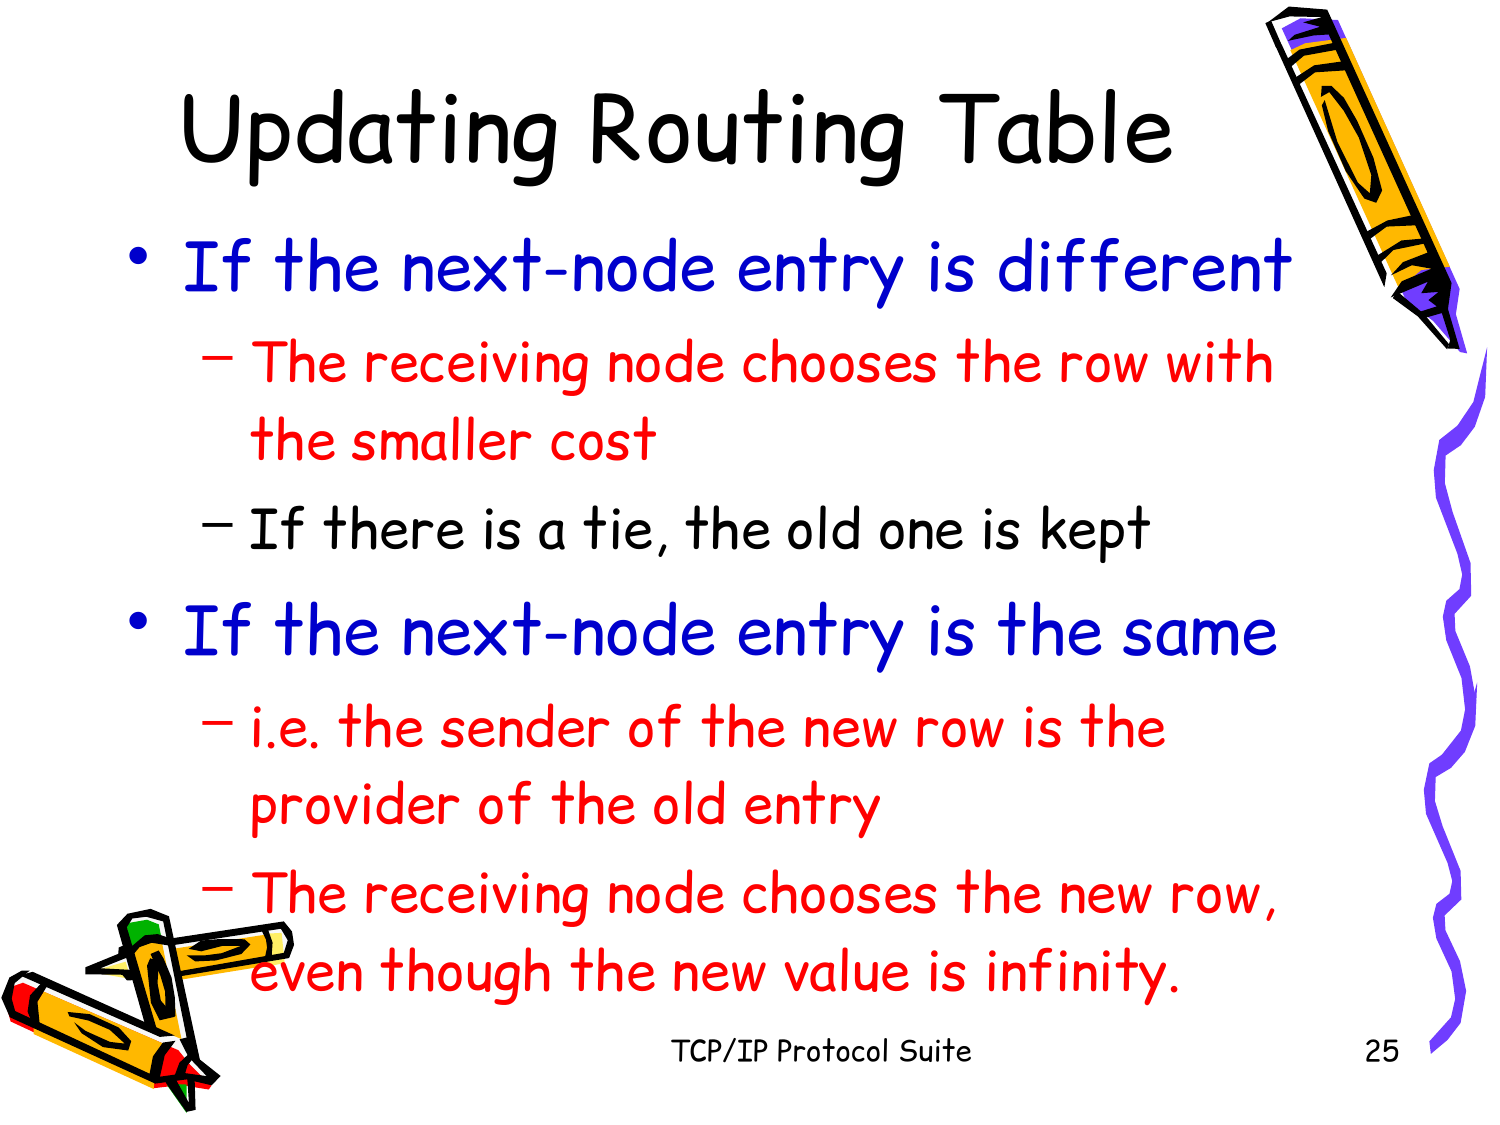

# Updating Routing Table
If the next-node entry is different
The receiving node chooses the row with the smaller cost
If there is a tie, the old one is kept
If the next-node entry is the same
i.e. the sender of the new row is the provider of the old entry
The receiving node chooses the new row, even though the new value is infinity.
TCP/IP Protocol Suite
25